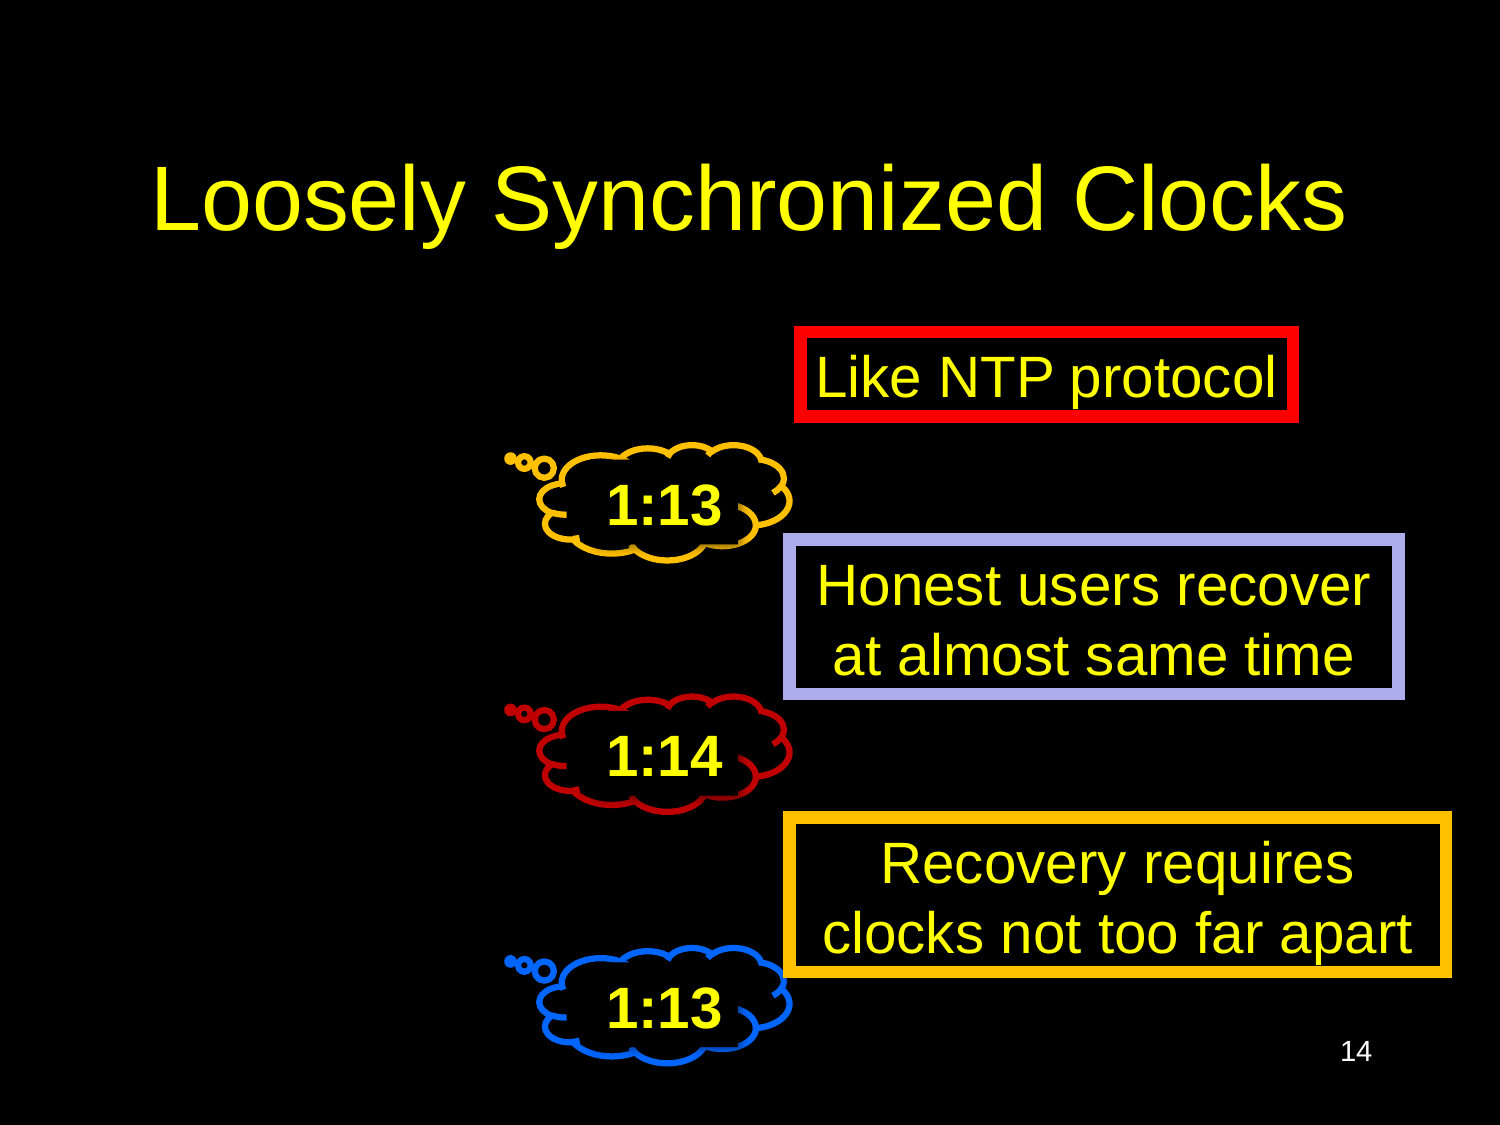

# Loosely Synchronized Clocks

Like NTP protocol

1:13
Honest users recover at almost same time

1:14
Recovery requires clocks not too far apart

1:13
14